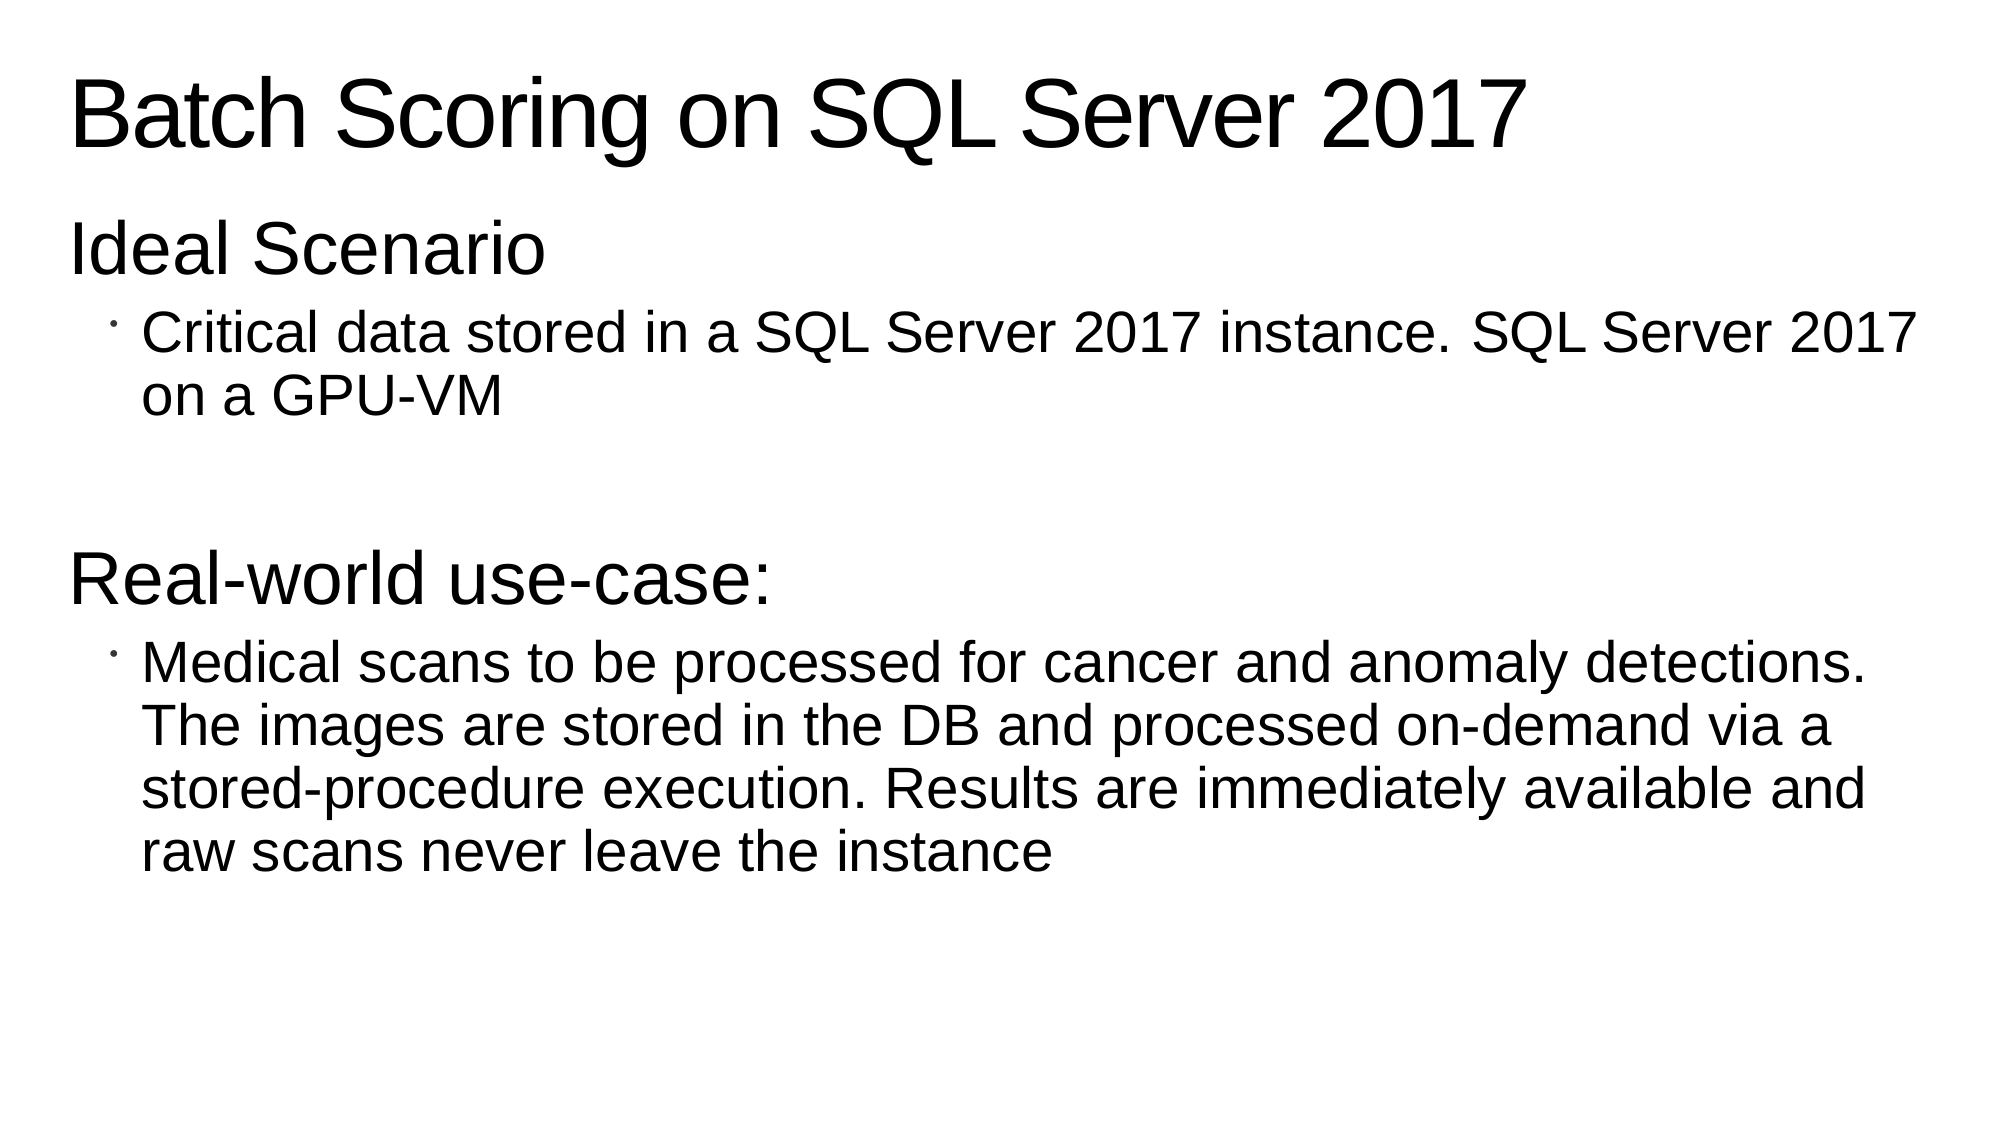

# Batch Scoring on SQL Server 2017
Ideal Scenario
Critical data stored in a SQL Server 2017 instance. SQL Server 2017 on a GPU-VM

Real-world use-case:
Medical scans to be processed for cancer and anomaly detections. The images are stored in the DB and processed on-demand via a stored-procedure execution. Results are immediately available and raw scans never leave the instance